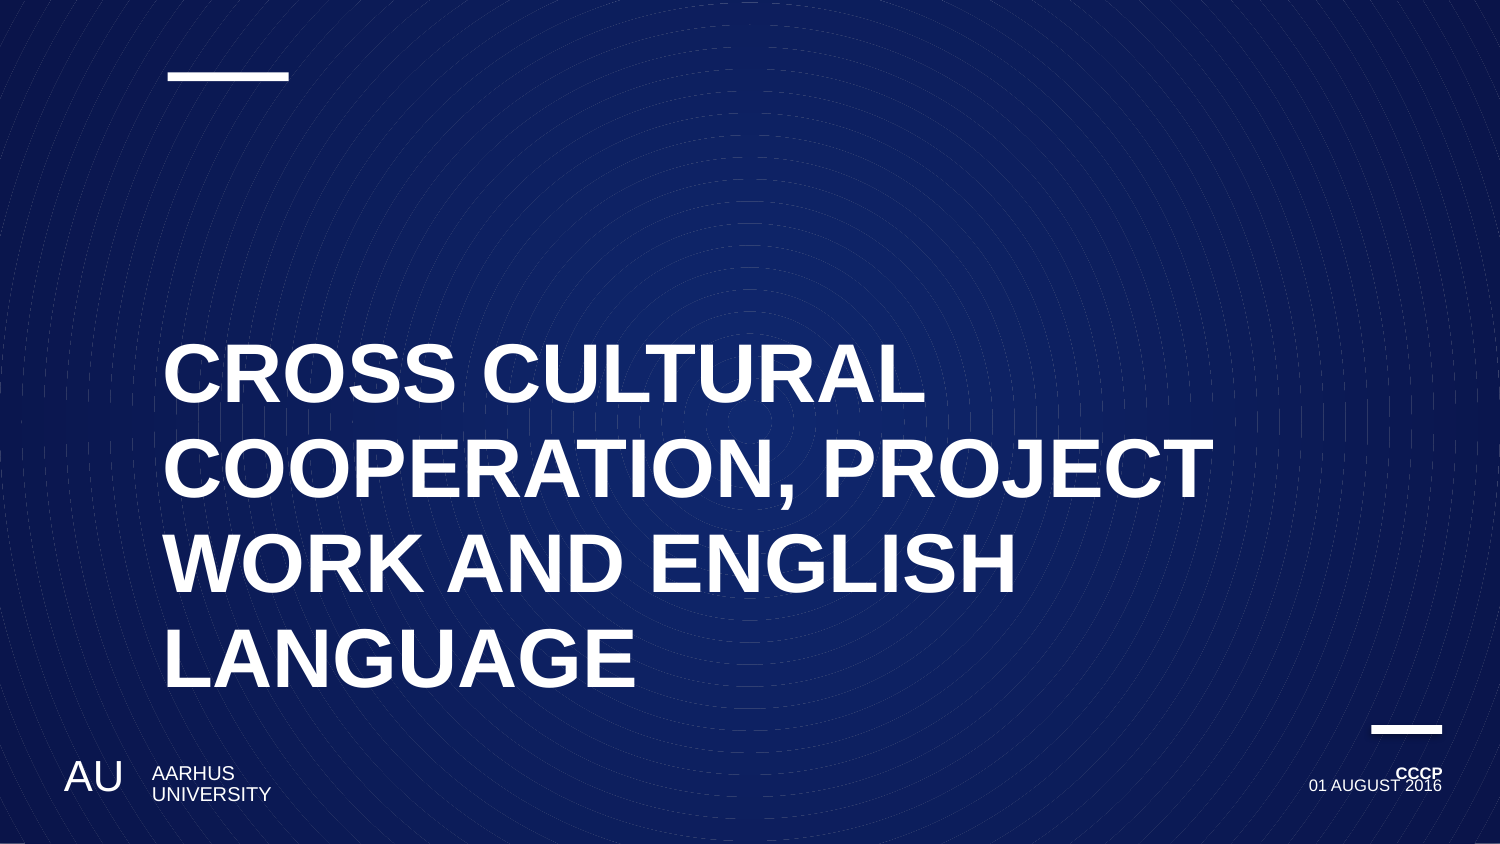

# Cross Cultural Cooperation, Project Work and English Language